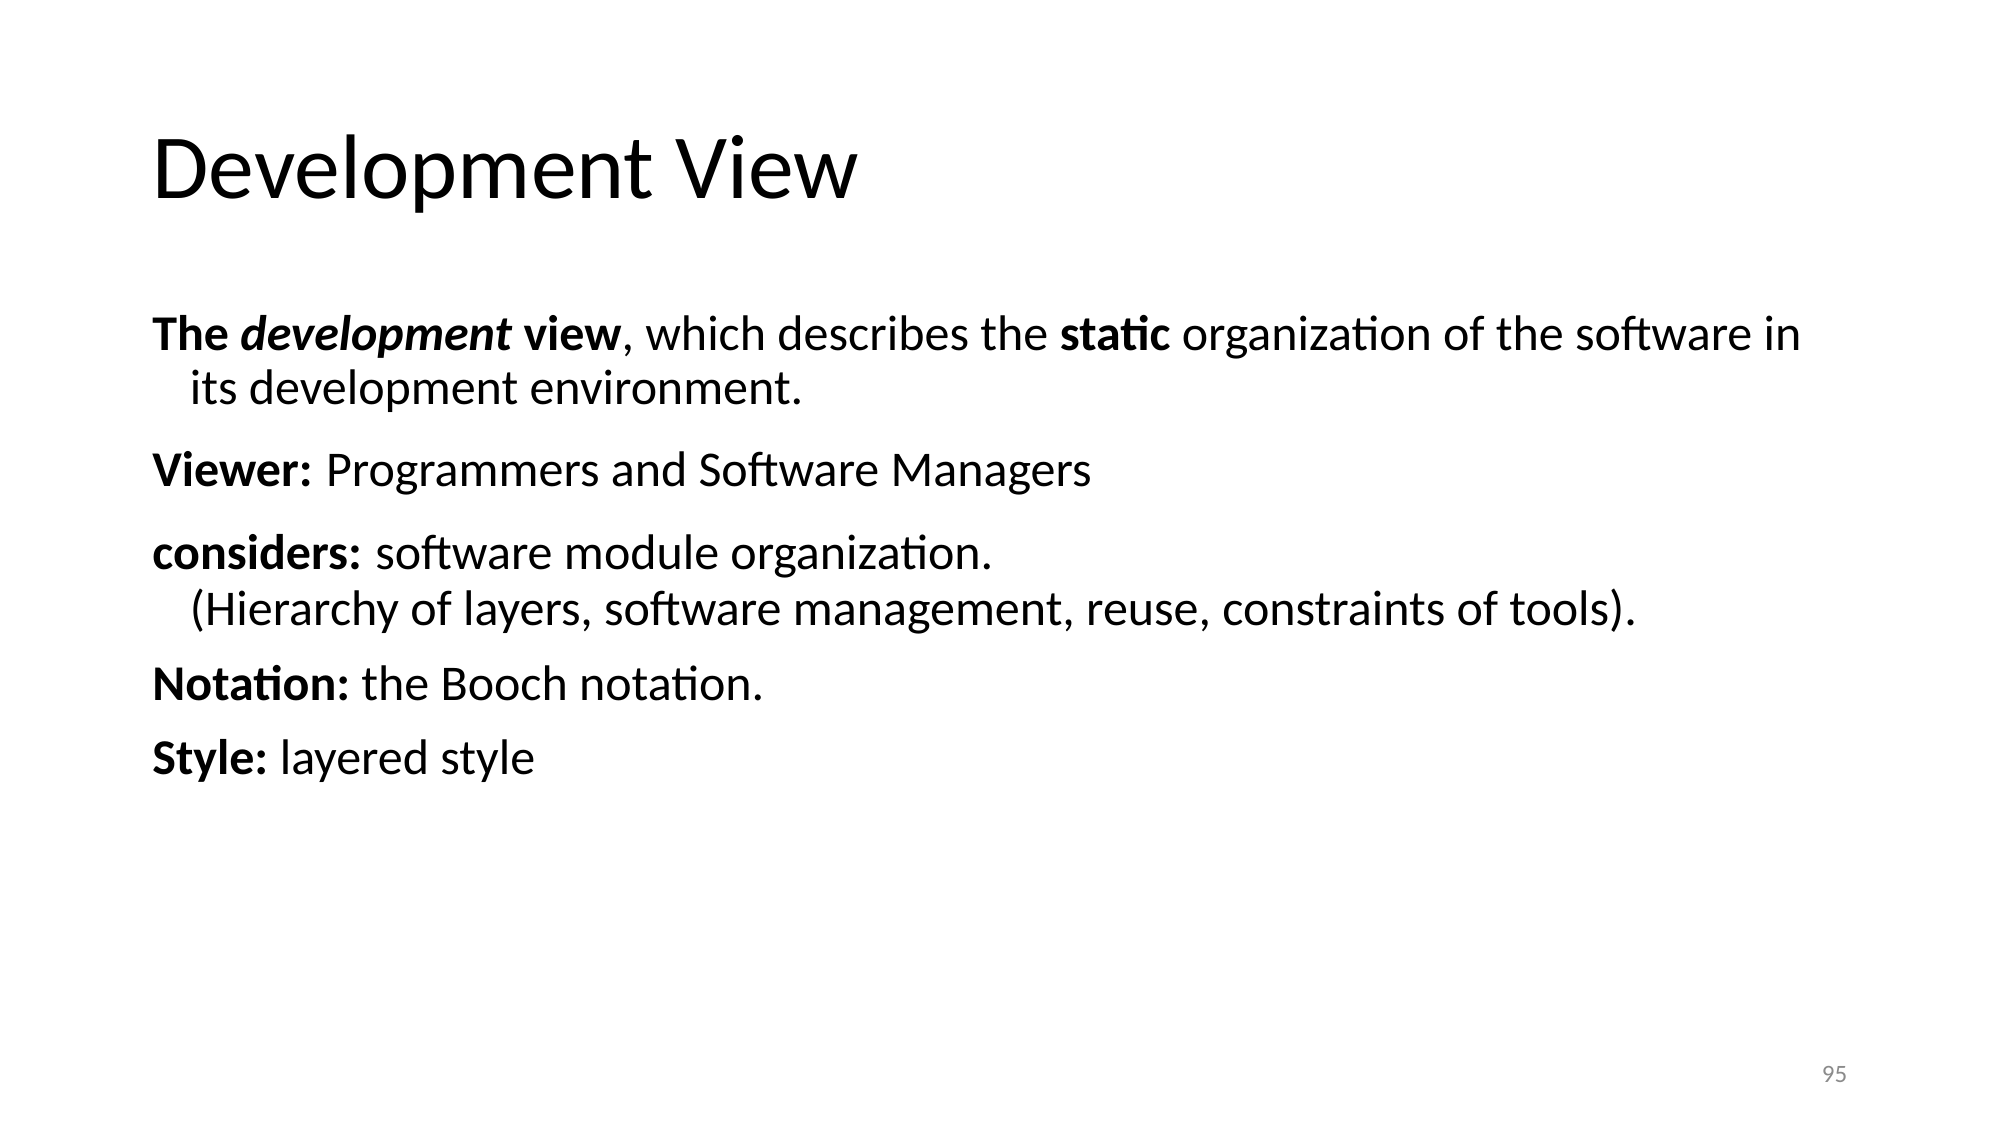

# Development View
The development view, which describes the static organization of the software in its development environment.
Viewer: Programmers and Software Managers
considers: software module organization.
(Hierarchy of layers, software management, reuse, constraints of tools).
Notation: the Booch notation.
Style: layered style
95